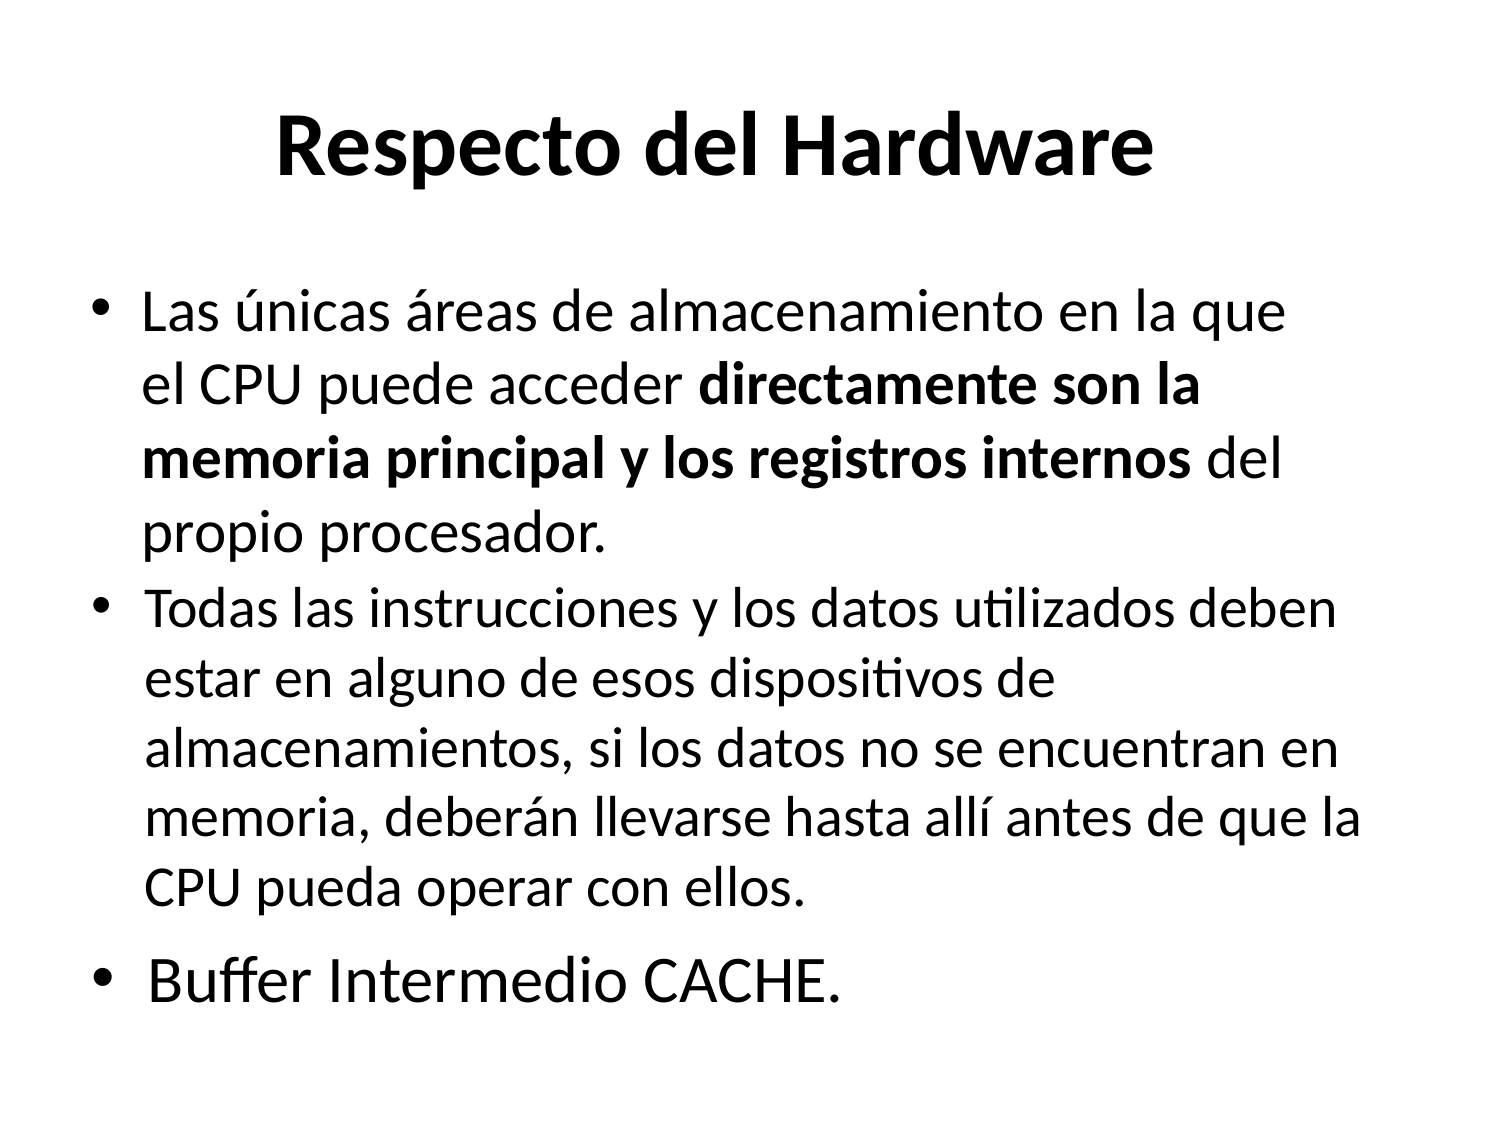

# Respecto del Hardware
Las únicas áreas de almacenamiento en la que el CPU puede acceder directamente son la memoria principal y los registros internos del propio procesador.
Todas las instrucciones y los datos utilizados deben estar en alguno de esos dispositivos de almacenamientos, si los datos no se encuentran en memoria, deberán llevarse hasta allí antes de que la CPU pueda operar con ellos.
Buffer Intermedio CACHE.